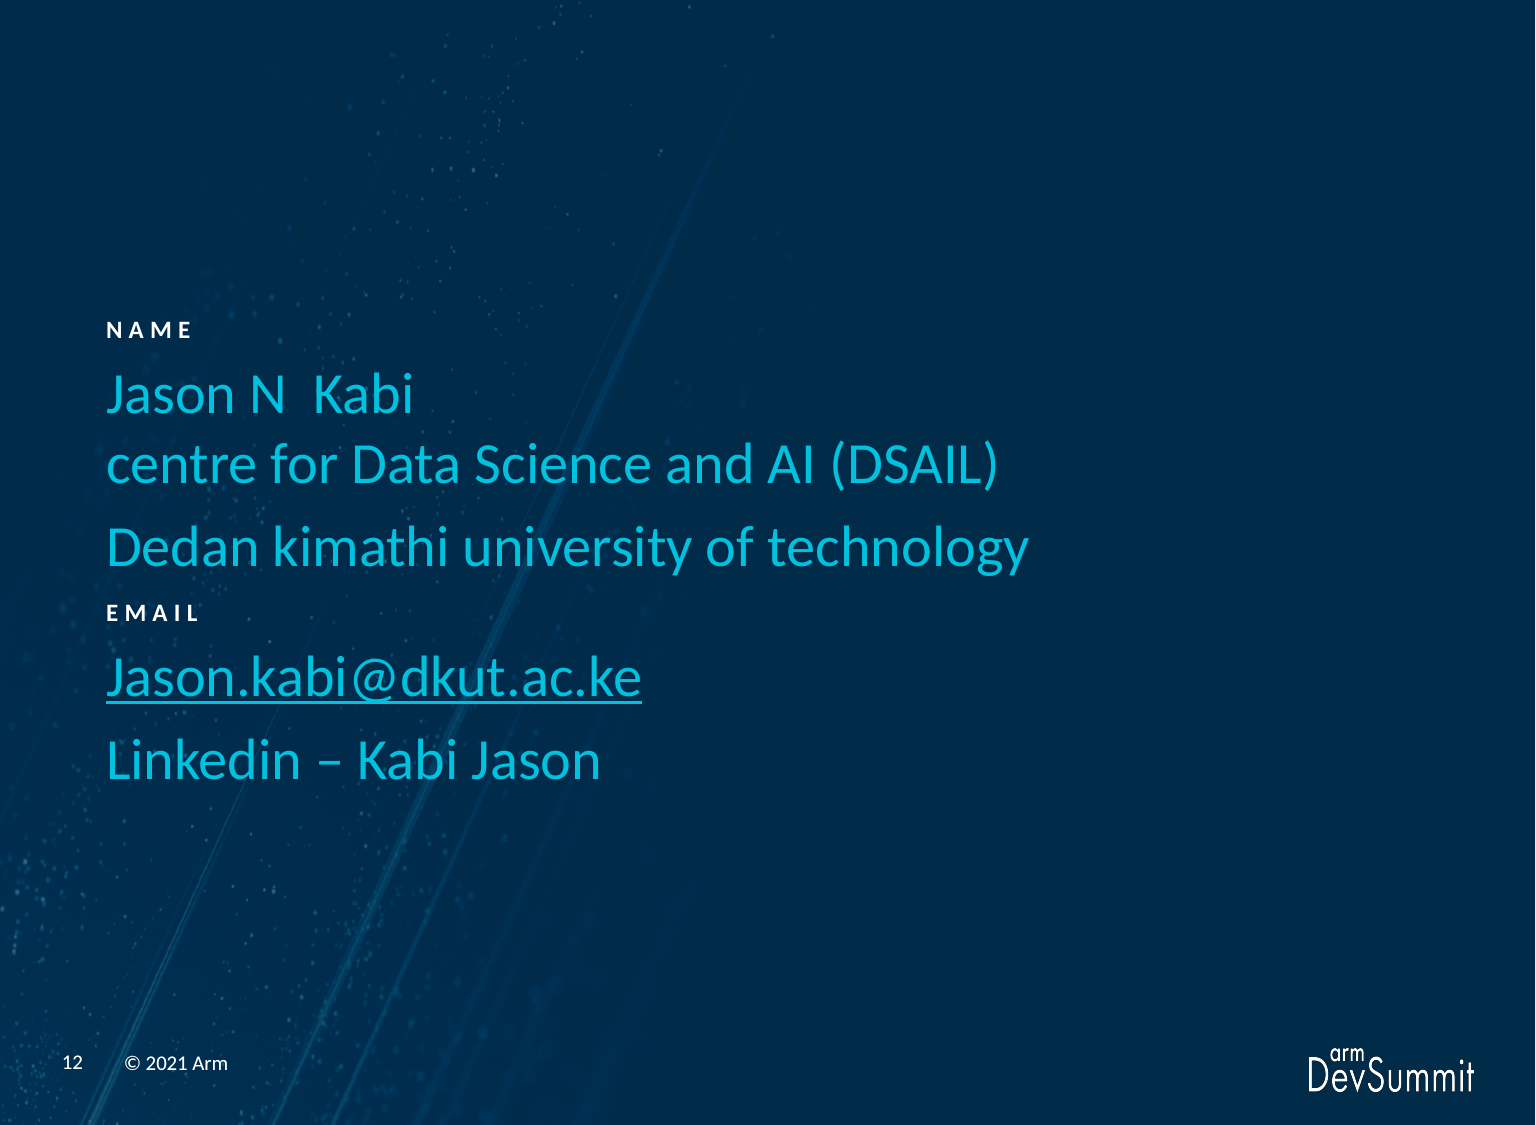

NAME
Jason N  Kabi
centre for Data Science and AI (DSAIL)
Dedan kimathi university of technology
EMAIL
Jason.kabi@dkut.ac.ke
Linkedin – Kabi Jason